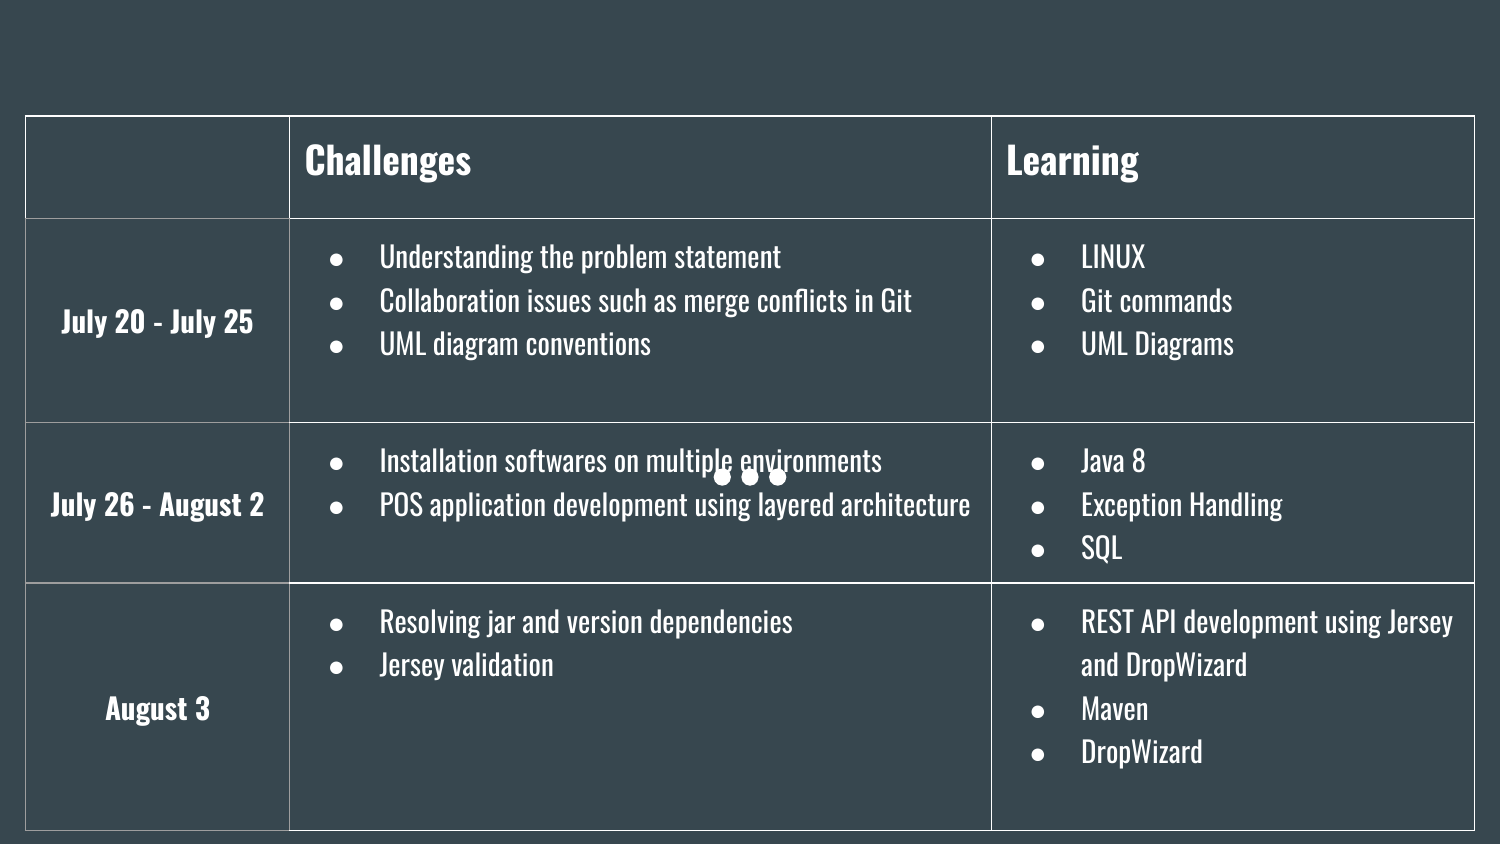

|  | Challenges | Learning |
| --- | --- | --- |
| July 20 - July 25 | Understanding the problem statement Collaboration issues such as merge conflicts in Git UML diagram conventions | LINUX Git commands UML Diagrams |
| July 26 - August 2 | Installation softwares on multiple environments POS application development using layered architecture | Java 8 Exception Handling SQL |
| August 3 | Resolving jar and version dependencies Jersey validation | REST API development using Jersey and DropWizard Maven DropWizard |